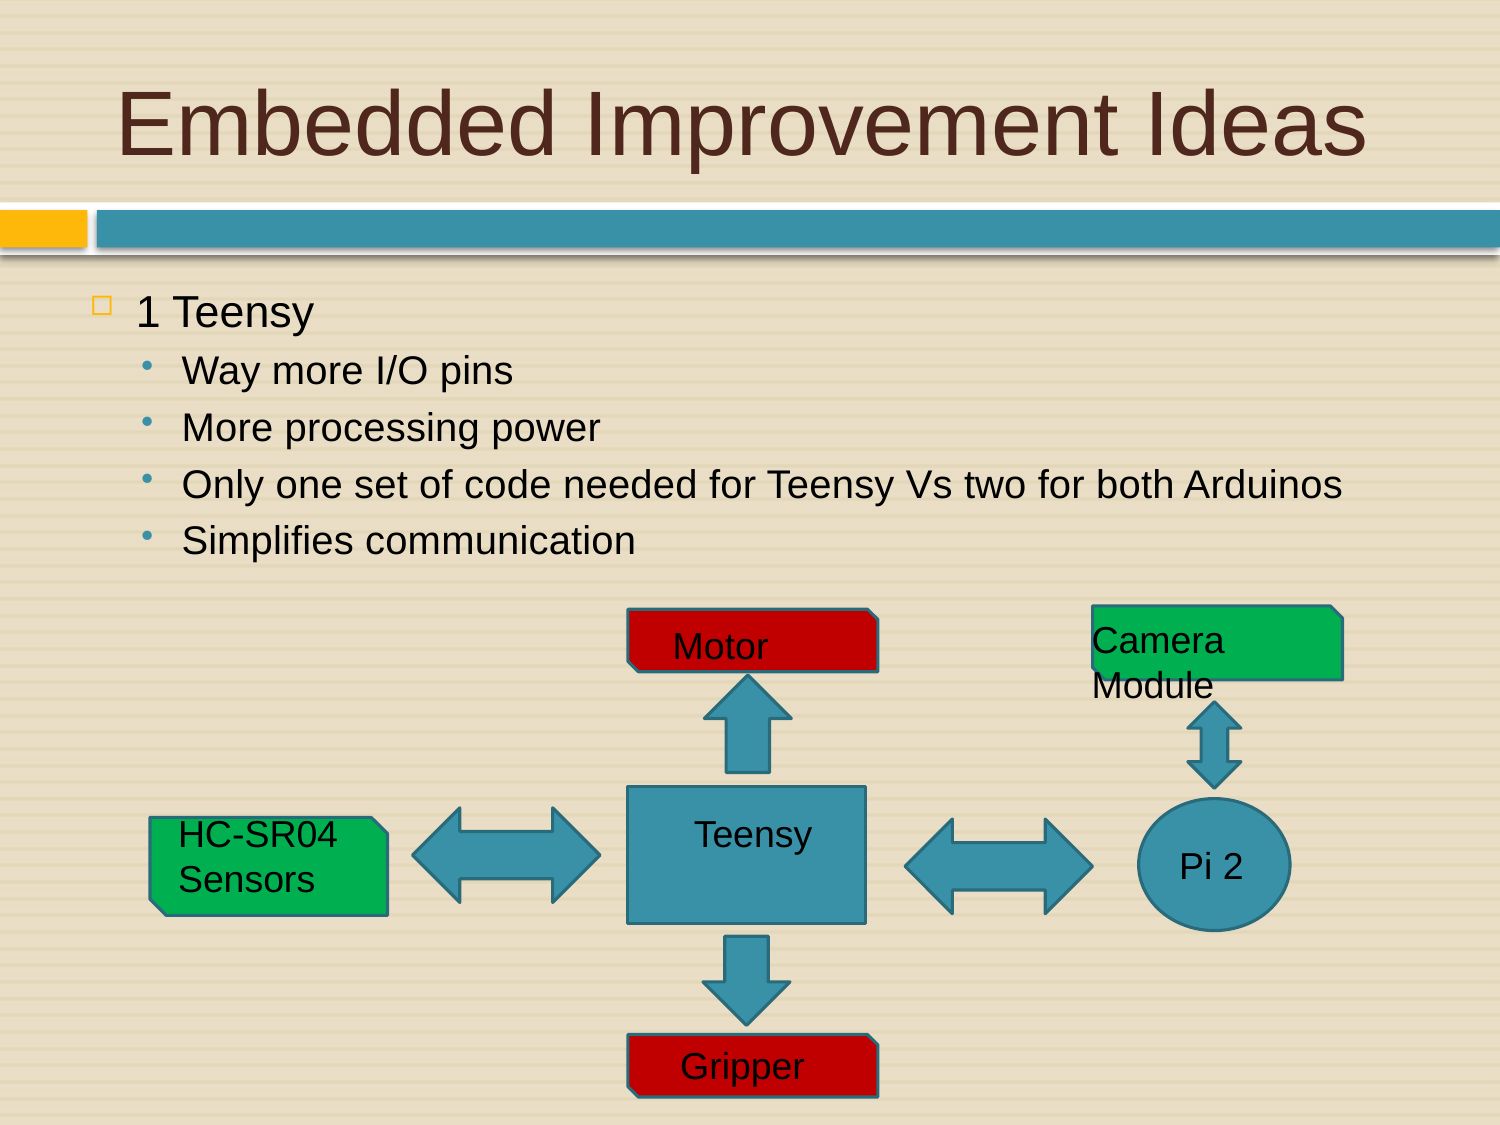

# Embedded Improvement Ideas
1 Teensy
Way more I/O pins
More processing power
Only one set of code needed for Teensy Vs two for both Arduinos
Simplifies communication

Camera Module

Motor

HC-SR04 Sensors
Teensy

Pi 2

Gripper